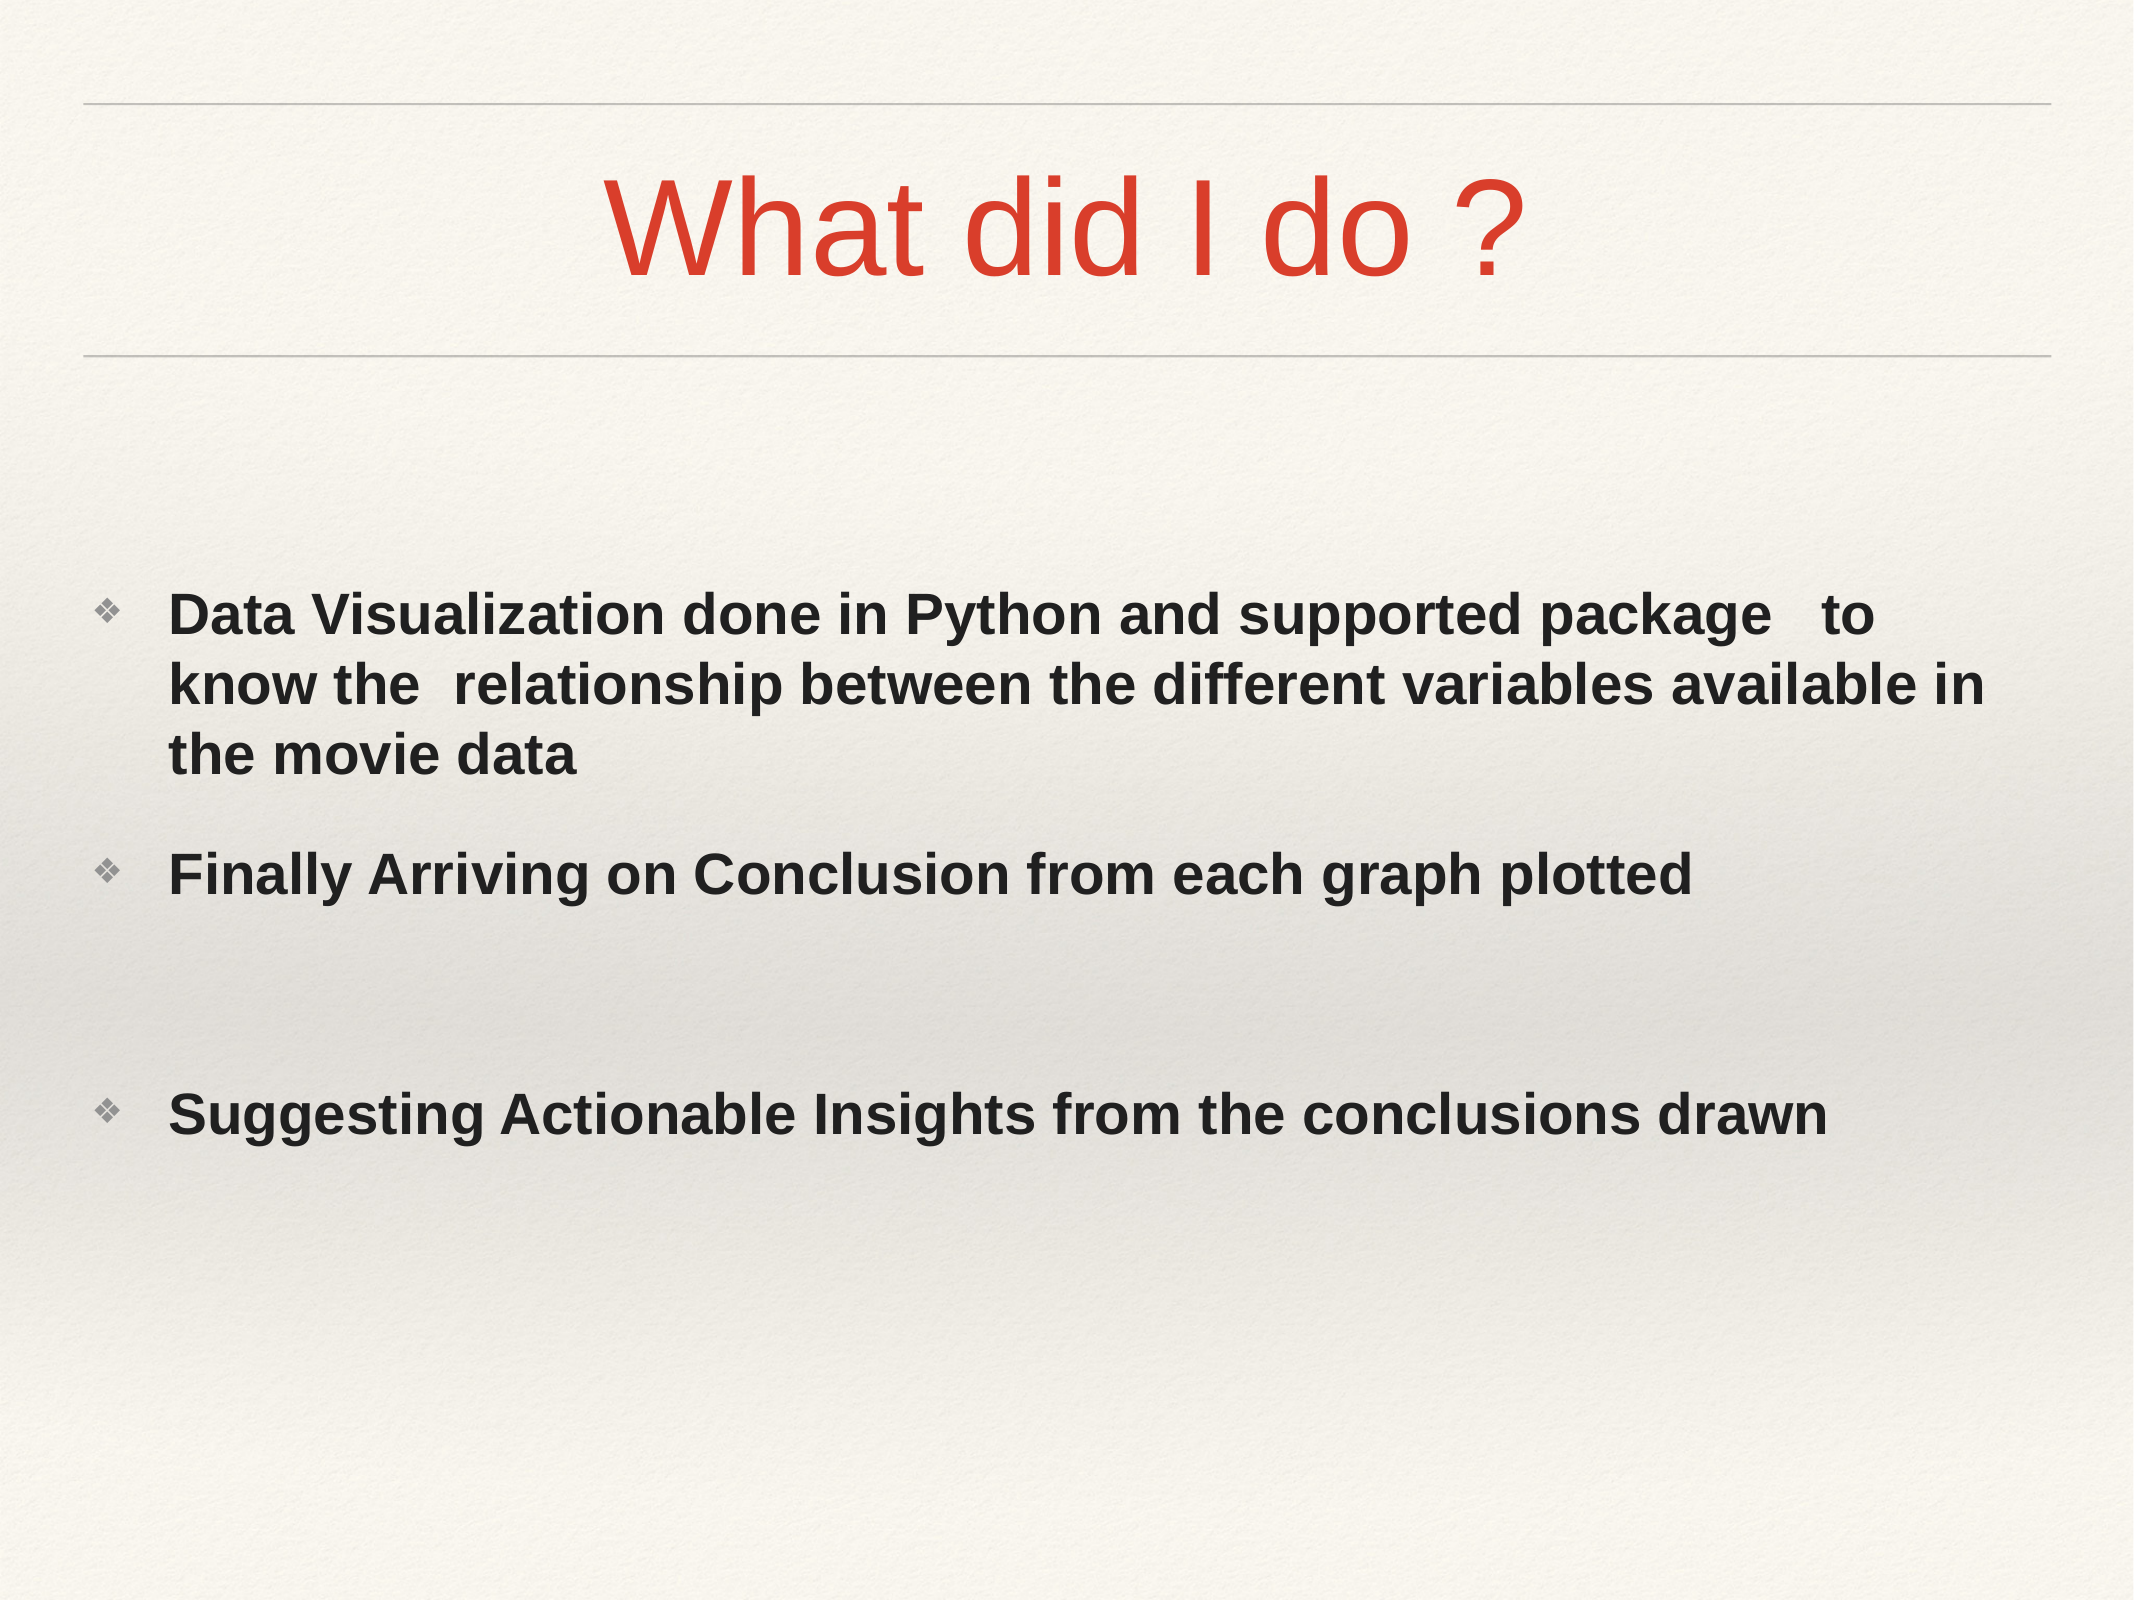

# What did I do ?
Data Visualization done in Python and supported package   to know the  relationship between the different variables available in the movie data
Finally Arriving on Conclusion from each graph plotted

Suggesting Actionable Insights from the conclusions drawn